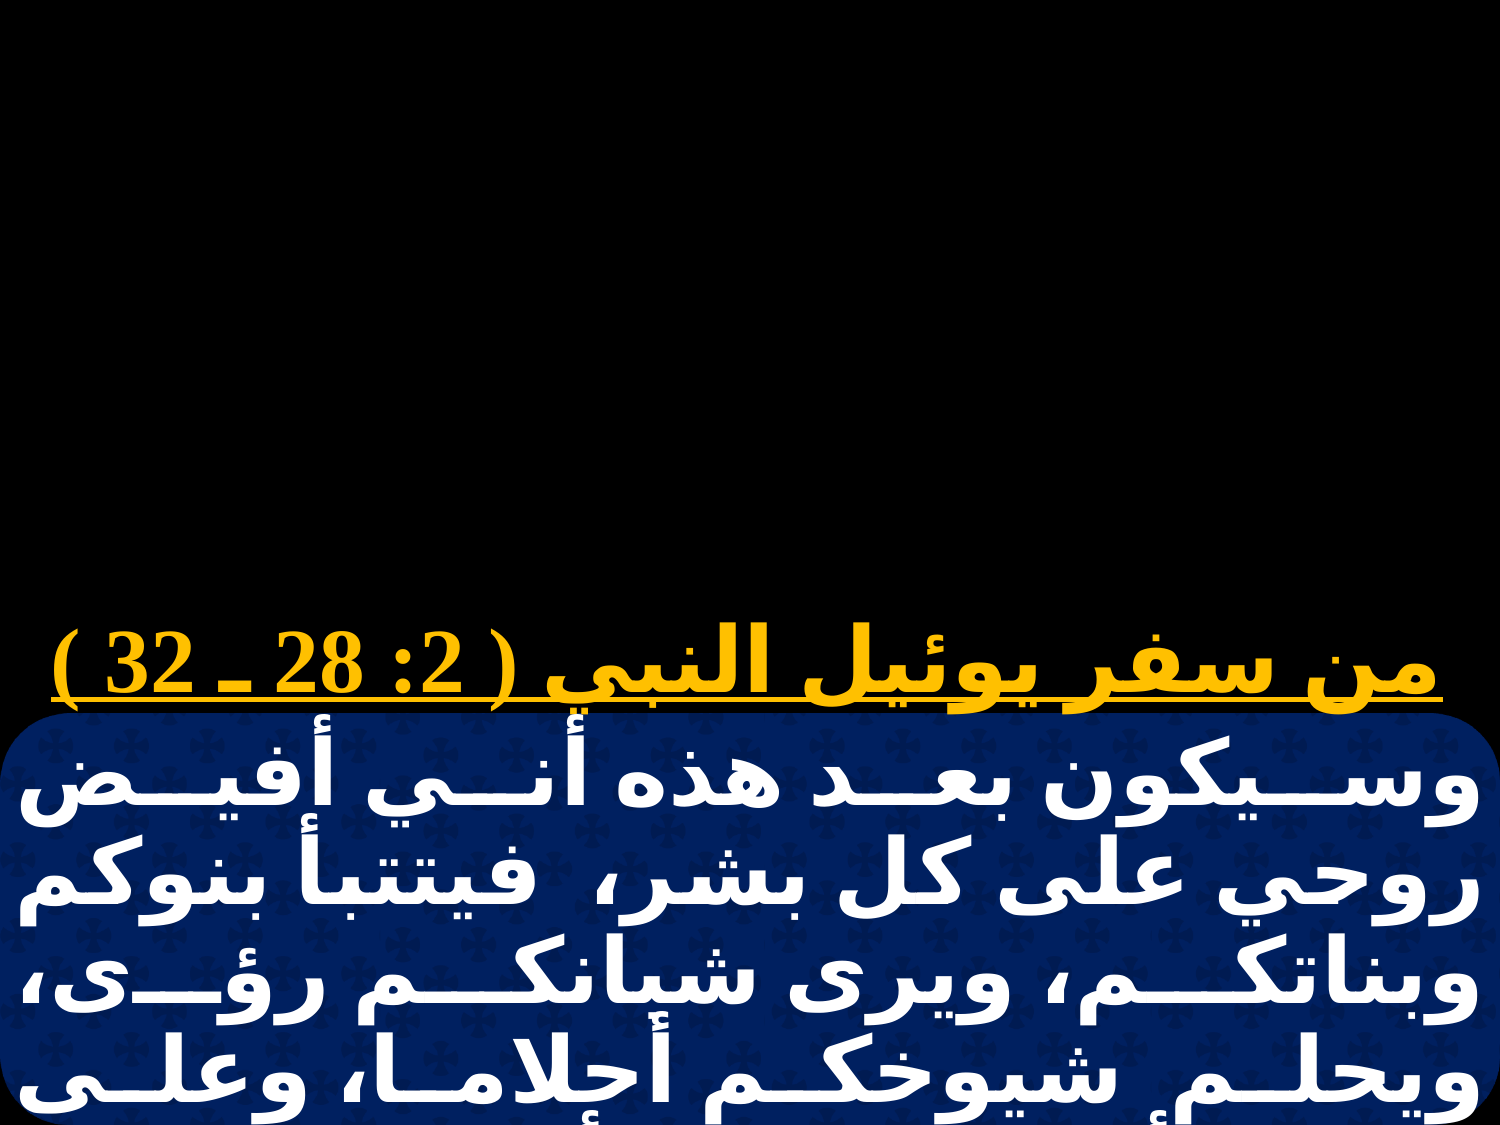

من سفر يوئيل النبي ( 2: 28 ـ 32 )
وسيكون بعد هذه أني أفيض روحي على كل بشر،  فيتتبأ بنوكم وبناتكم، ويرى شبانكم رؤى، ويحلم  شيوخكم أحلاما، وعلى عبيدي أيضا وإمائي أفيض  روحي في تلك الأيام، وأجعل عجائب في السماء